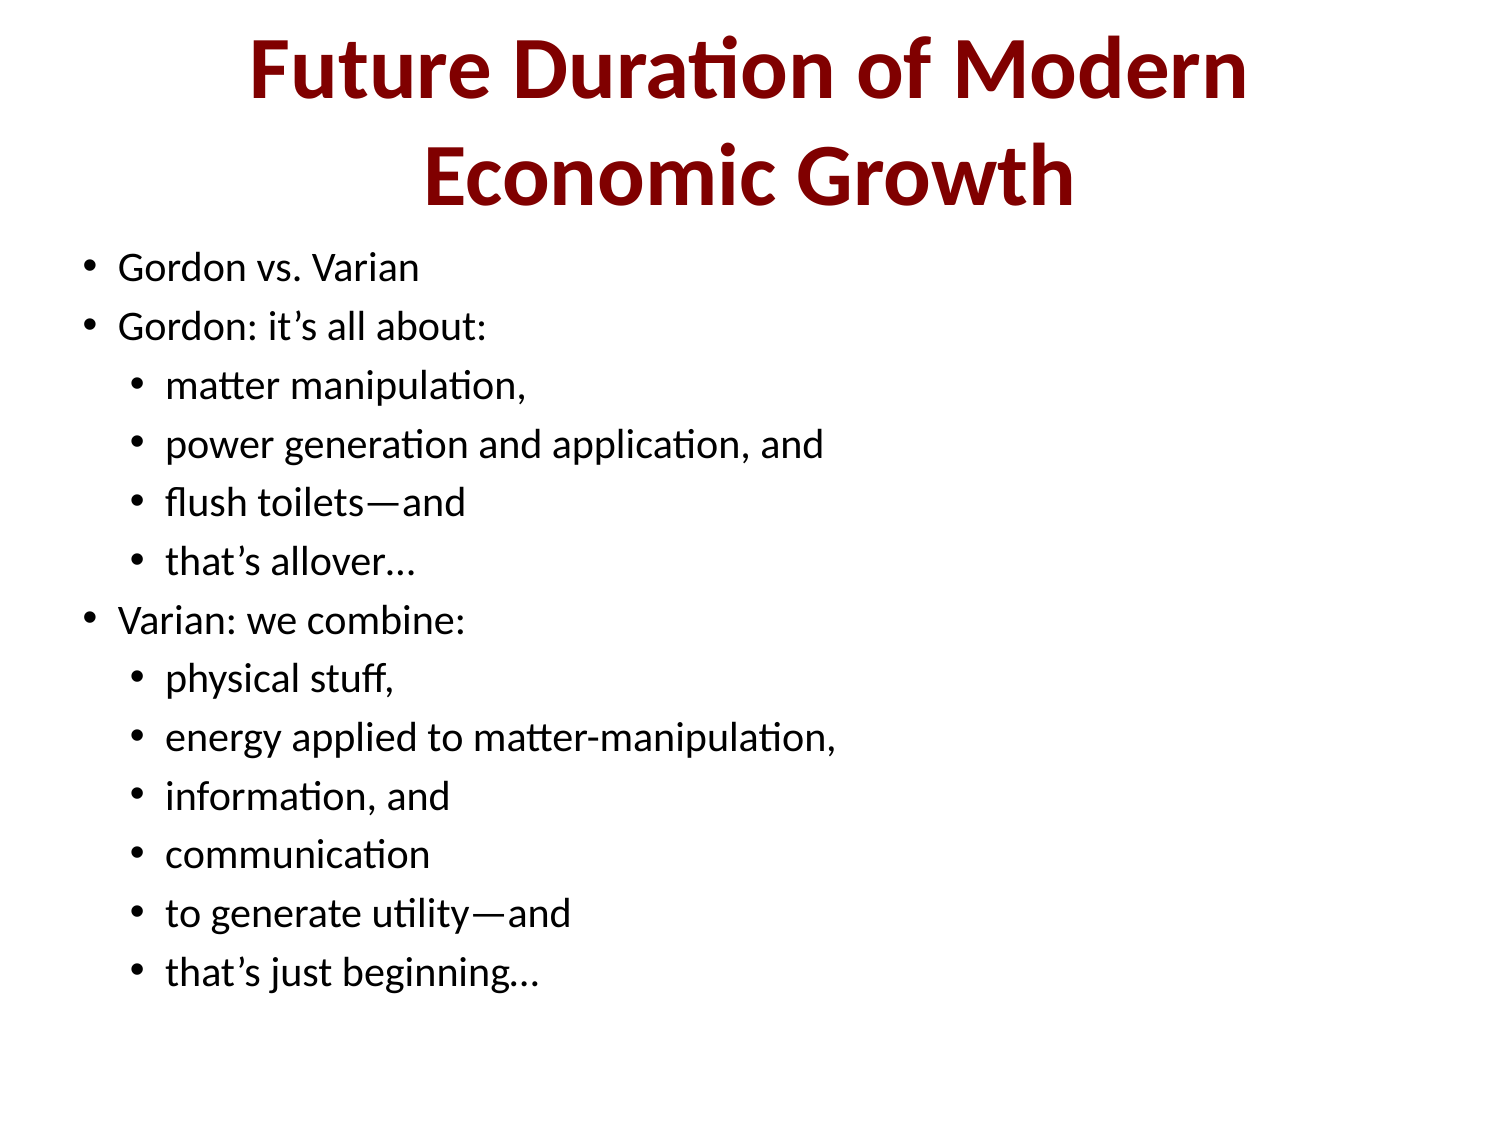

Future Duration of Modern Economic Growth
Gordon vs. Varian
Gordon: it’s all about:
matter manipulation,
power generation and application, and
flush toilets—and
that’s allover…
Varian: we combine:
physical stuff,
energy applied to matter-manipulation,
information, and
communication
to generate utility—and
that’s just beginning…